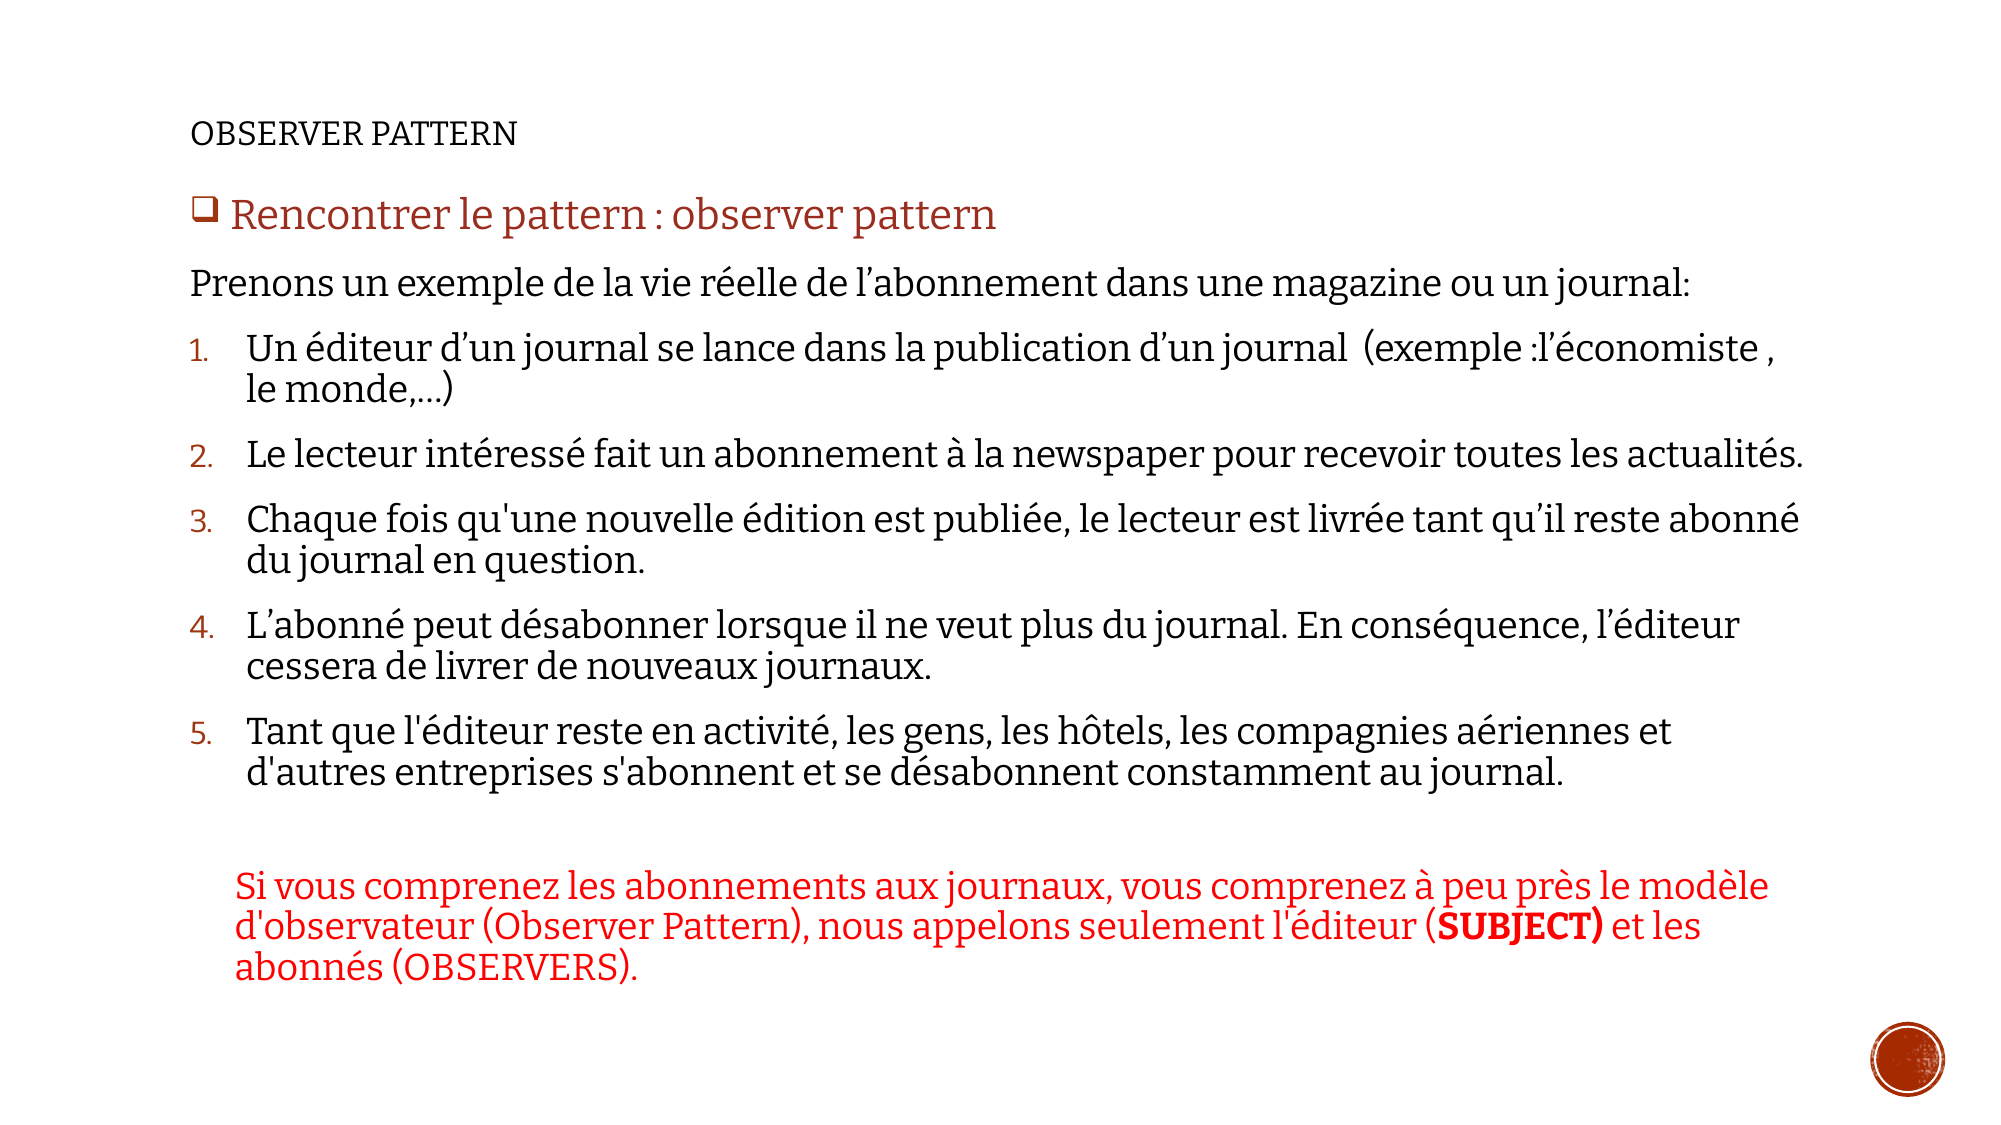

# Observer Pattern
 Rencontrer le pattern : observer pattern
Prenons un exemple de la vie réelle de l’abonnement dans une magazine ou un journal:
Un éditeur d’un journal se lance dans la publication d’un journal  (exemple :l’économiste , le monde,…)
Le lecteur intéressé fait un abonnement à la newspaper pour recevoir toutes les actualités.
Chaque fois qu'une nouvelle édition est publiée, le lecteur est livrée tant qu’il reste abonné du journal en question.
L’abonné peut désabonner lorsque il ne veut plus du journal. En conséquence, l’éditeur cessera de livrer de nouveaux journaux.
Tant que l'éditeur reste en activité, les gens, les hôtels, les compagnies aériennes et d'autres entreprises s'abonnent et se désabonnent constamment au journal.

Si vous comprenez les abonnements aux journaux, vous comprenez à peu près le modèle d'observateur (Observer Pattern), nous appelons seulement l'éditeur (SUBJECT) et les abonnés (OBSERVERS).